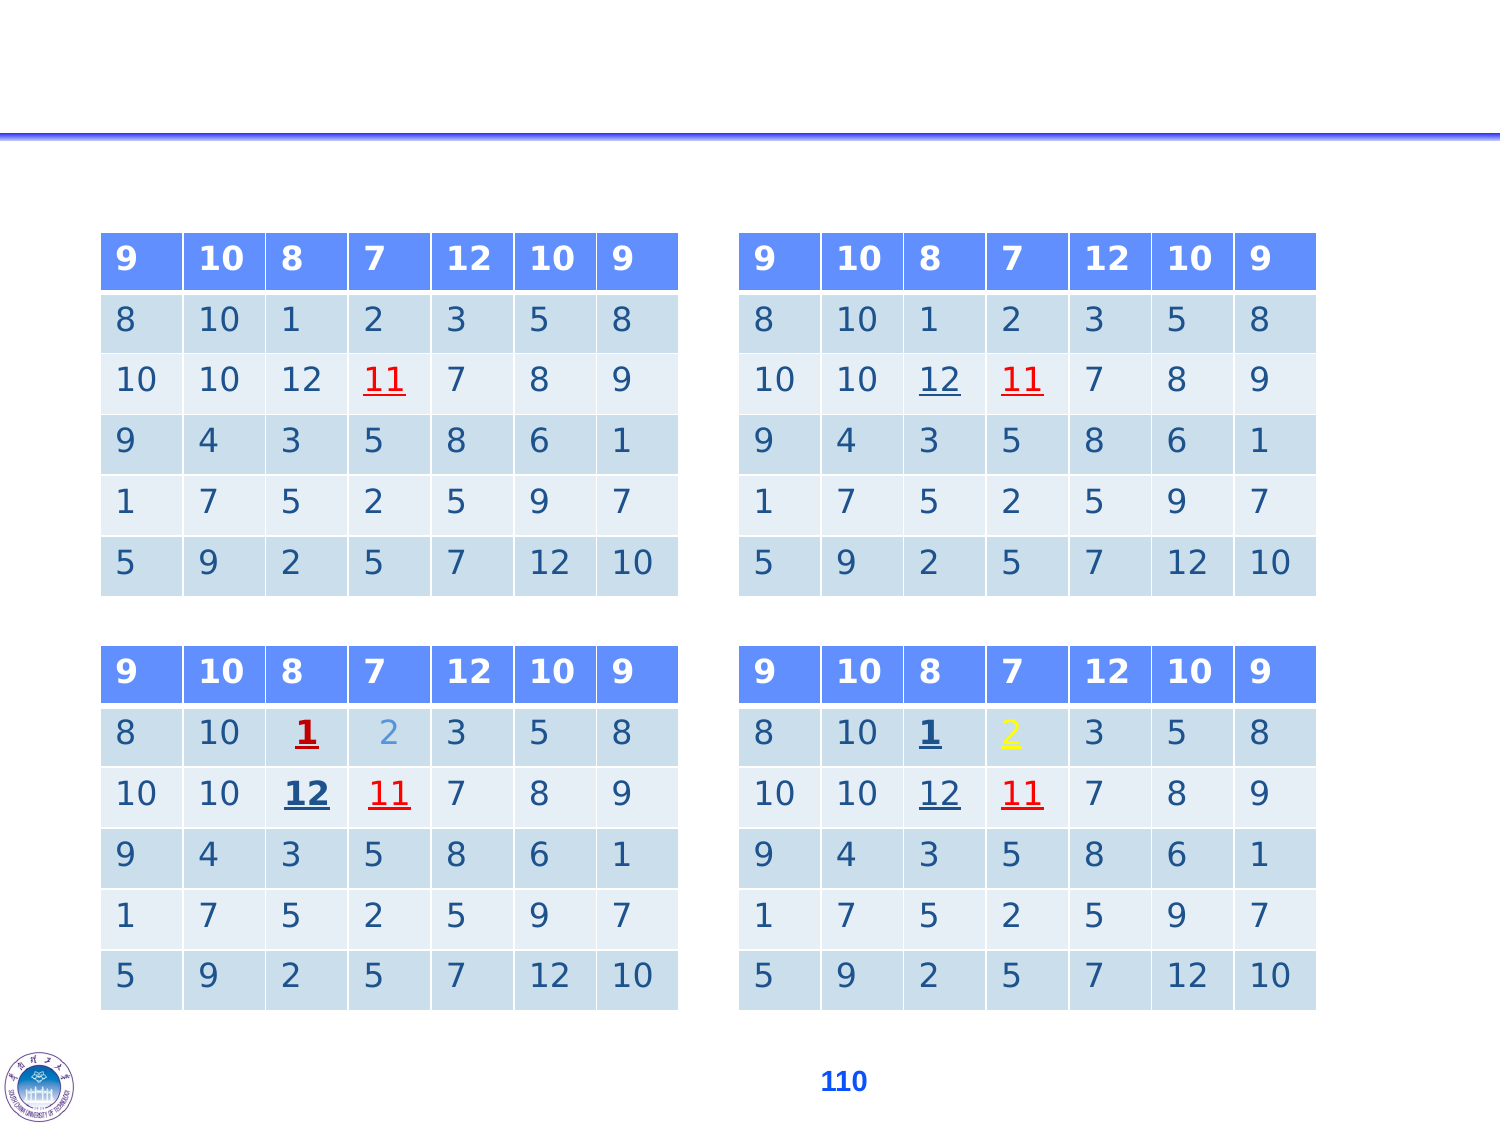

#
| 9 | 10 | 8 | 7 | 12 | 10 | 9 |
| --- | --- | --- | --- | --- | --- | --- |
| 8 | 10 | 1 | 2 | 3 | 5 | 8 |
| 10 | 10 | 12 | 11 | 7 | 8 | 9 |
| 9 | 4 | 3 | 5 | 8 | 6 | 1 |
| 1 | 7 | 5 | 2 | 5 | 9 | 7 |
| 5 | 9 | 2 | 5 | 7 | 12 | 10 |
| 9 | 10 | 8 | 7 | 12 | 10 | 9 |
| --- | --- | --- | --- | --- | --- | --- |
| 8 | 10 | 1 | 2 | 3 | 5 | 8 |
| 10 | 10 | 12 | 11 | 7 | 8 | 9 |
| 9 | 4 | 3 | 5 | 8 | 6 | 1 |
| 1 | 7 | 5 | 2 | 5 | 9 | 7 |
| 5 | 9 | 2 | 5 | 7 | 12 | 10 |
| 9 | 10 | 8 | 7 | 12 | 10 | 9 |
| --- | --- | --- | --- | --- | --- | --- |
| 8 | 10 | 1 | 2 | 3 | 5 | 8 |
| 10 | 10 | 12 | 11 | 7 | 8 | 9 |
| 9 | 4 | 3 | 5 | 8 | 6 | 1 |
| 1 | 7 | 5 | 2 | 5 | 9 | 7 |
| 5 | 9 | 2 | 5 | 7 | 12 | 10 |
| 9 | 10 | 8 | 7 | 12 | 10 | 9 |
| --- | --- | --- | --- | --- | --- | --- |
| 8 | 10 | 1 | 2 | 3 | 5 | 8 |
| 10 | 10 | 12 | 11 | 7 | 8 | 9 |
| 9 | 4 | 3 | 5 | 8 | 6 | 1 |
| 1 | 7 | 5 | 2 | 5 | 9 | 7 |
| 5 | 9 | 2 | 5 | 7 | 12 | 10 |